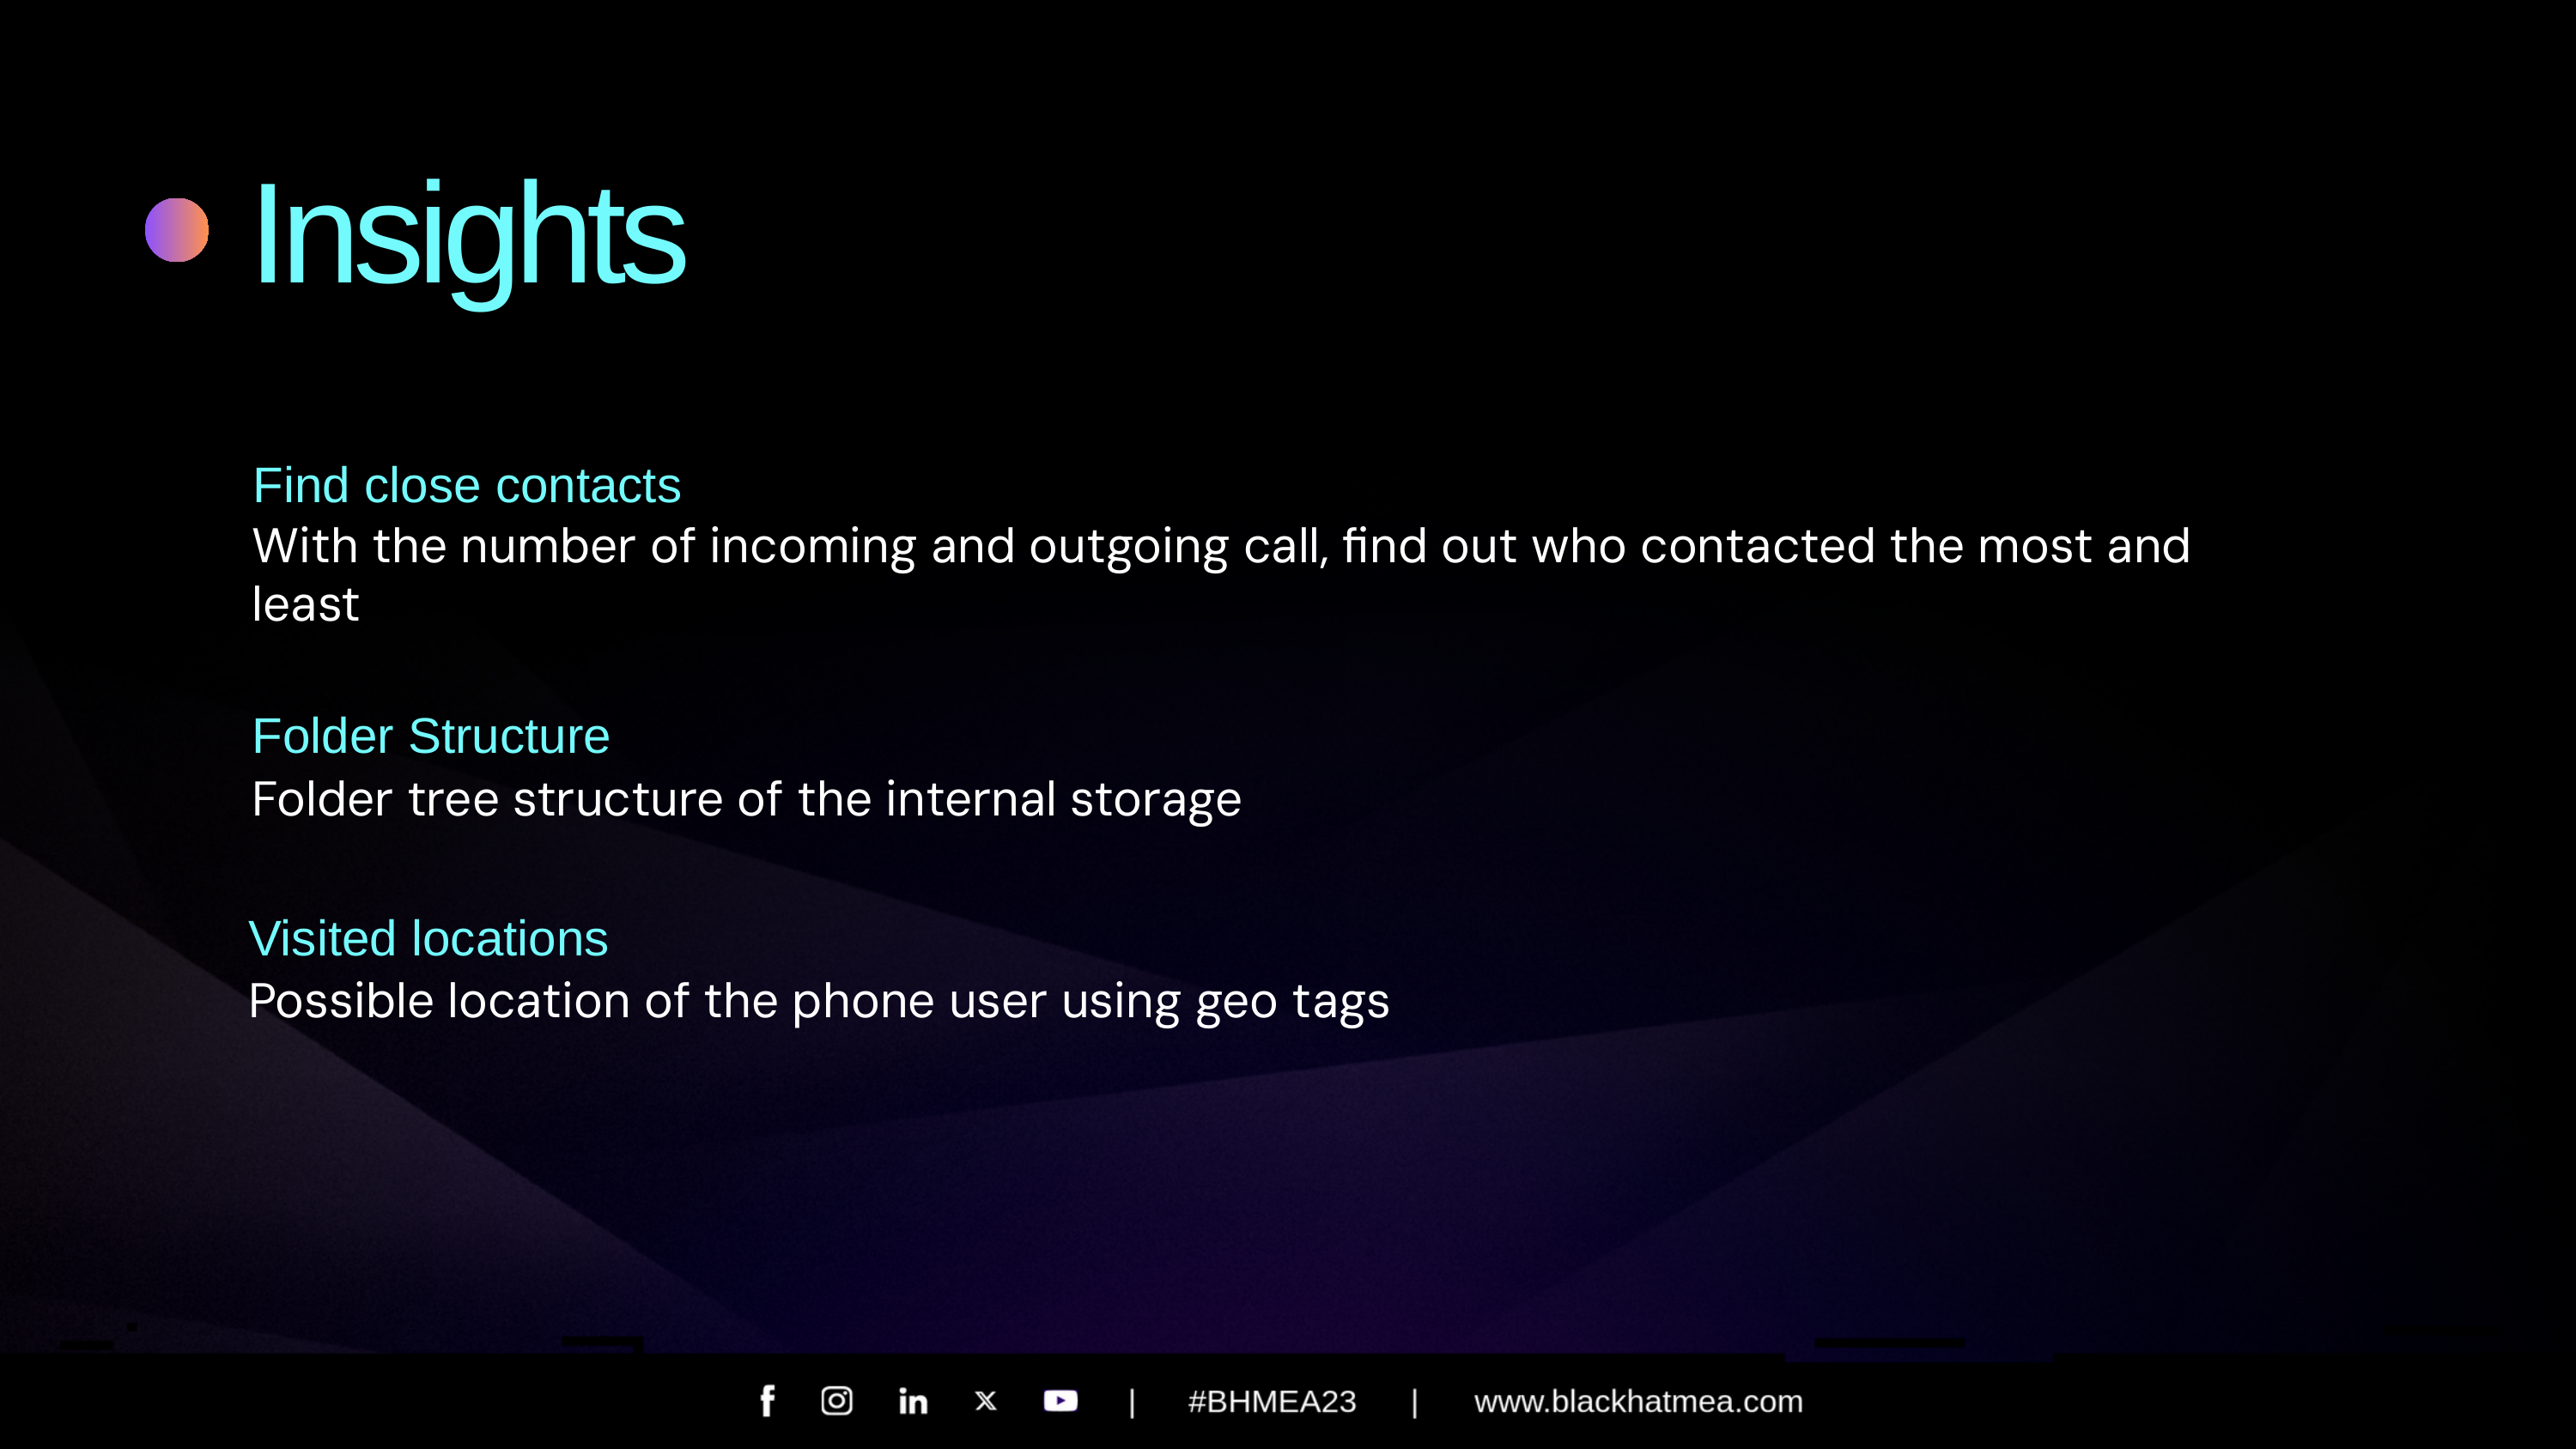

Insights

Find close contacts
With the number of incoming and outgoing call, find out who contacted the most and least

Folder Structure
Folder tree structure of the internal storage
Visited locations
Possible location of the phone user using geo tags